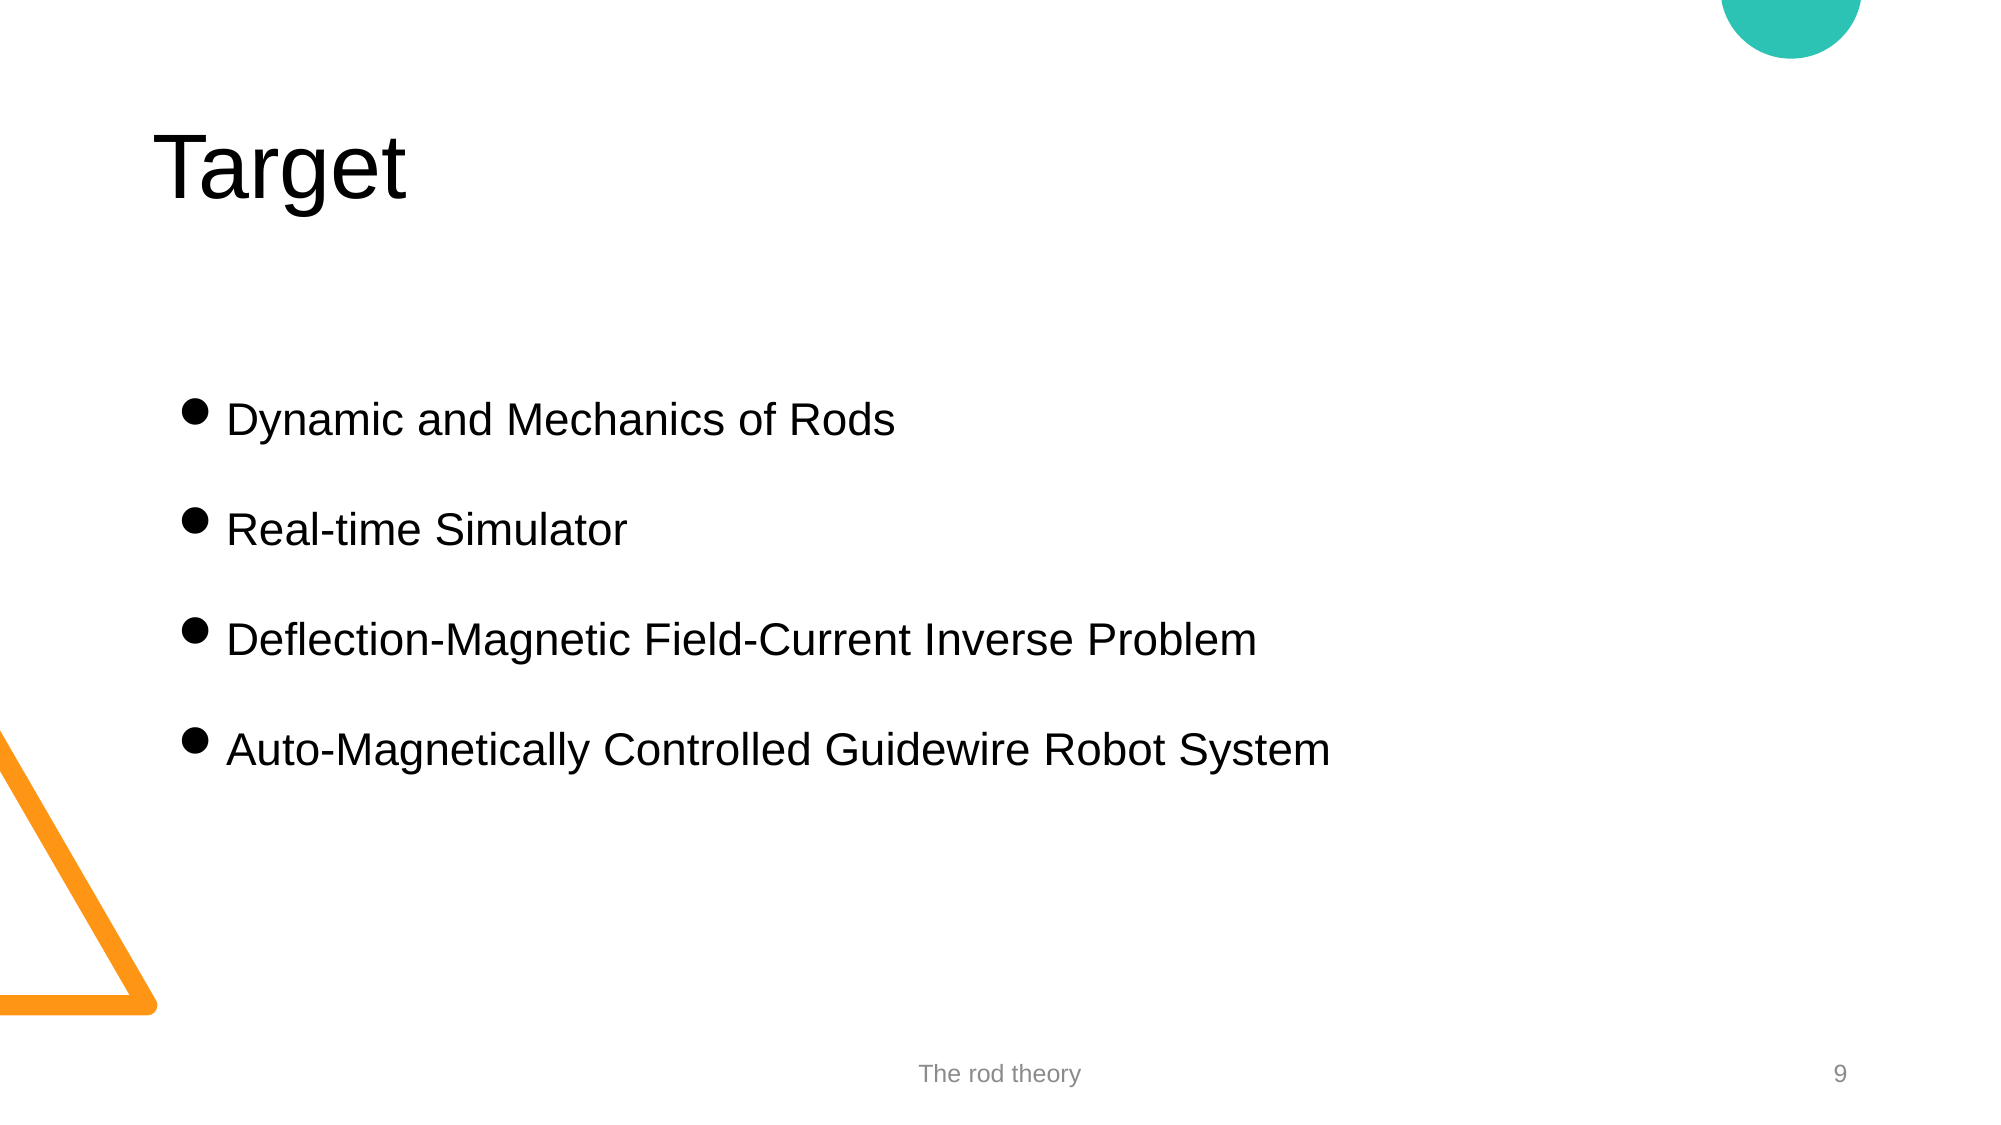

# Target
Dynamic and Mechanics of Rods
Real-time Simulator
Deflection-Magnetic Field-Current Inverse Problem
Auto-Magnetically Controlled Guidewire Robot System

The rod theory
9